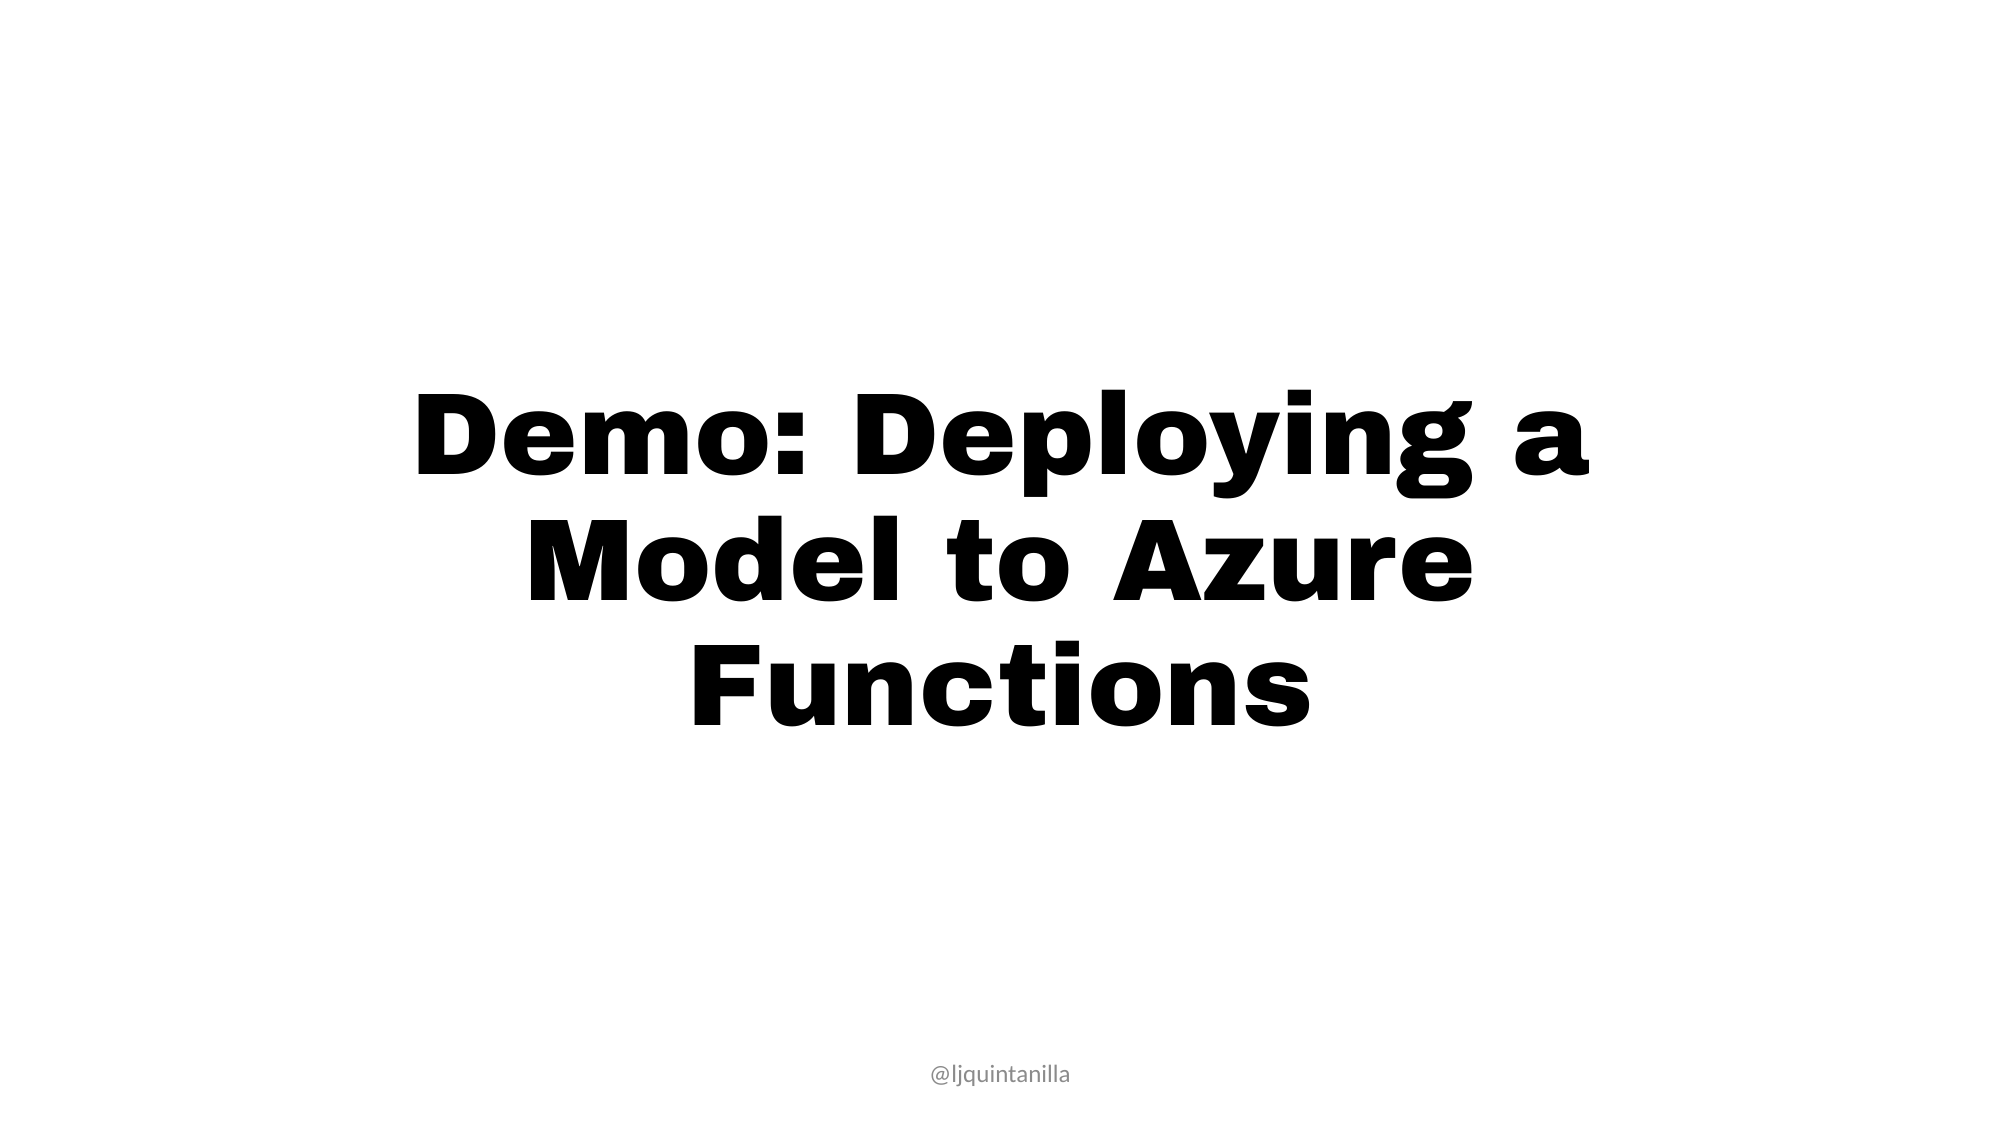

# Demo: Deploying a Model to Azure Functions
@ljquintanilla